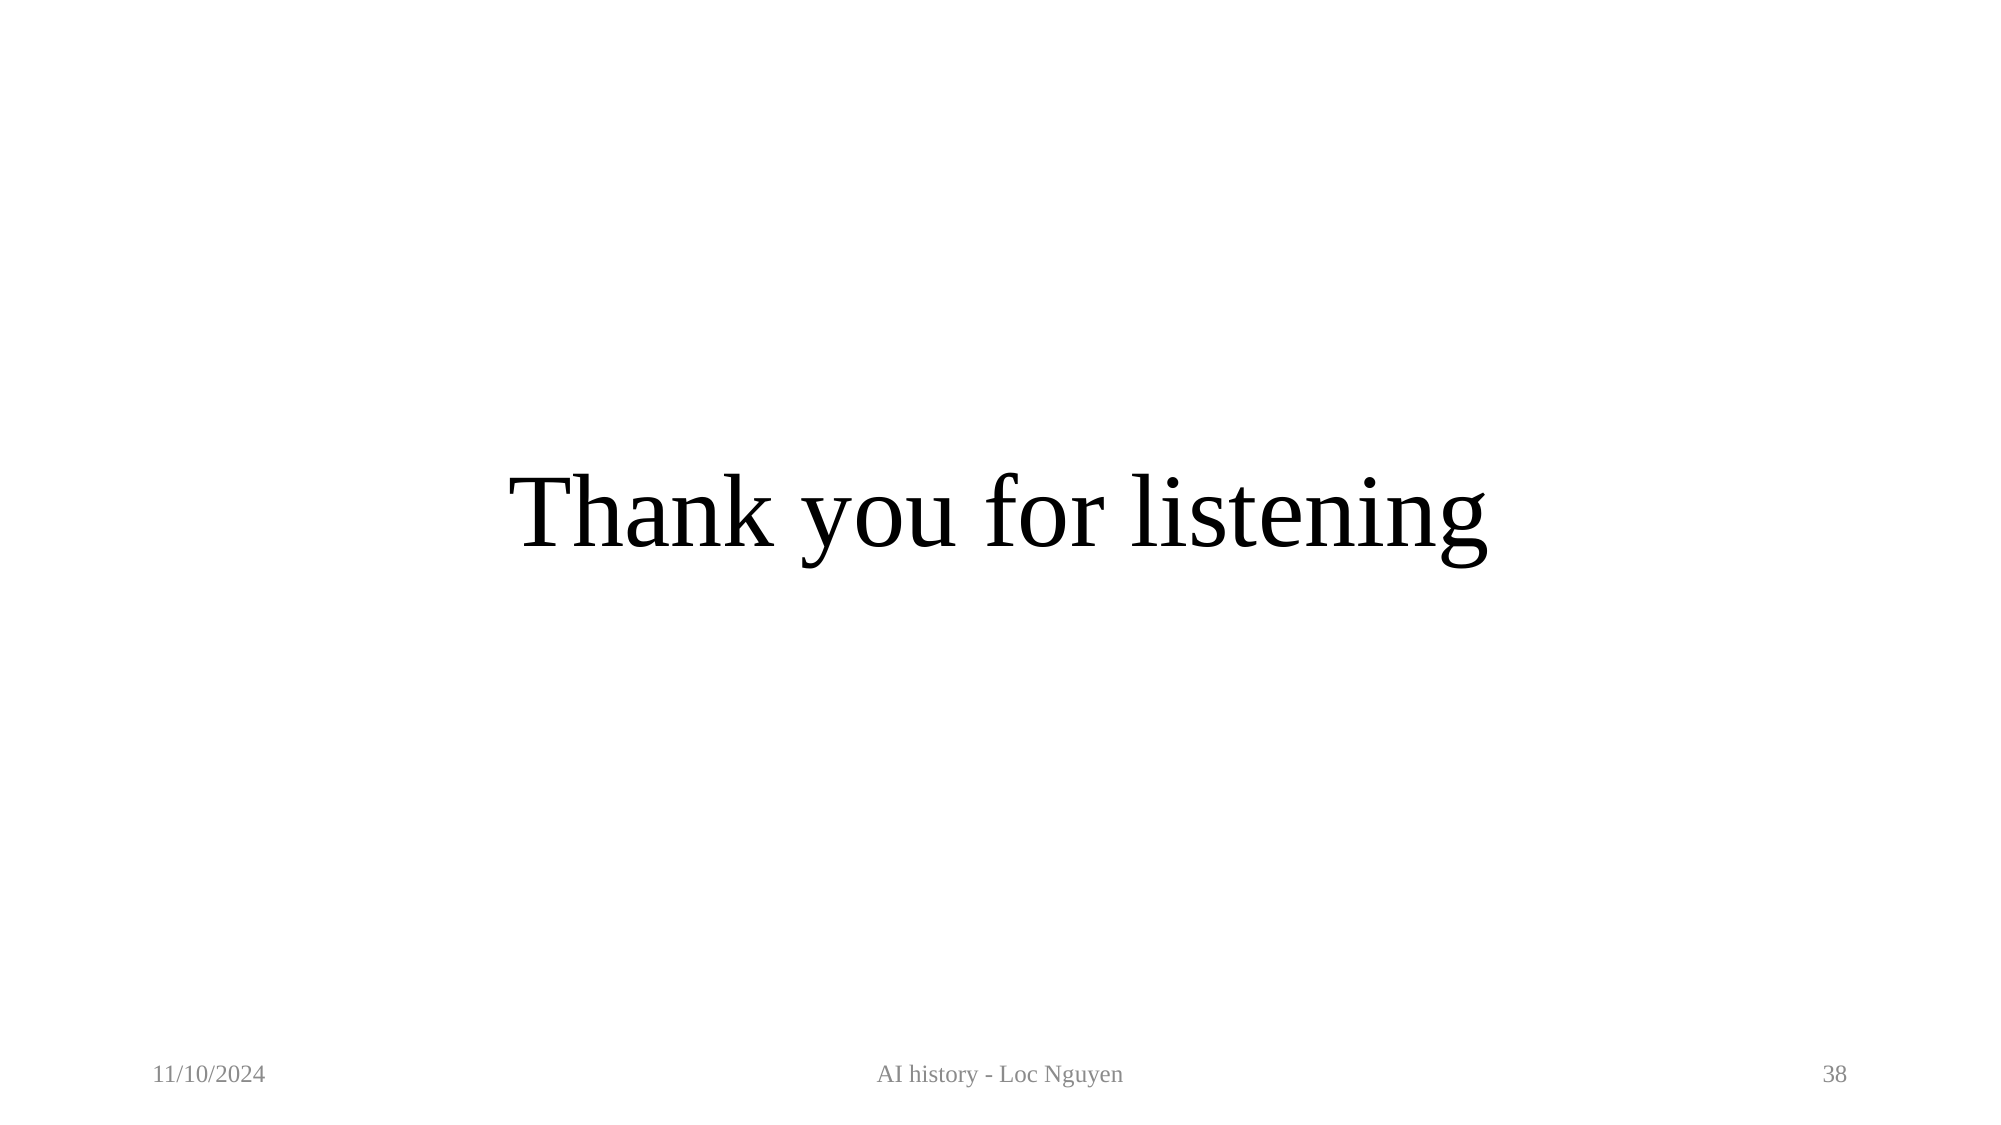

# Thank you for listening
11/10/2024
AI history - Loc Nguyen
38